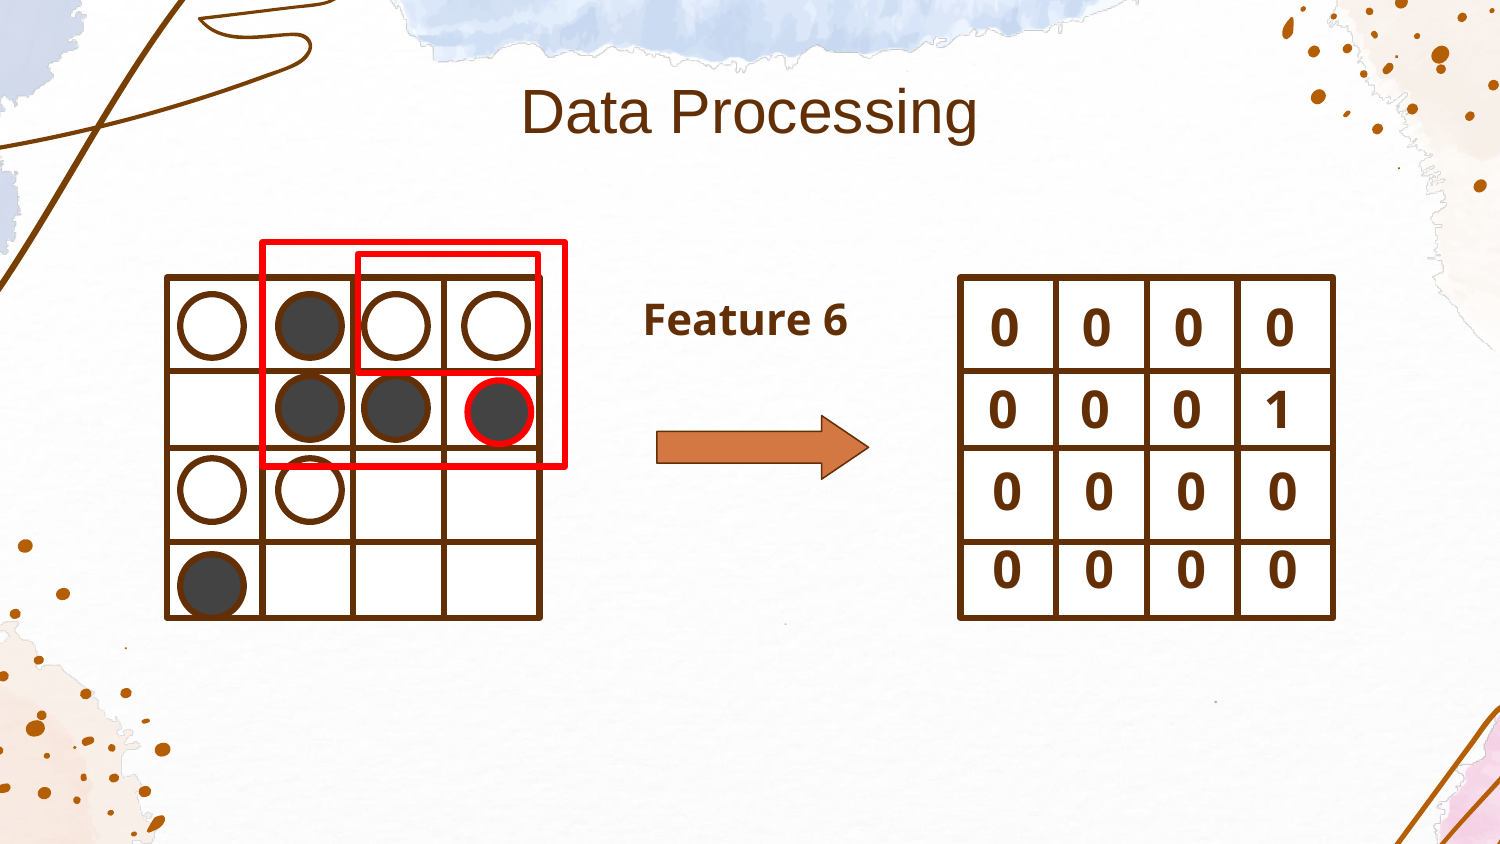

# Data Processing

Feature 6
0
0
0
0

0
0
0
1

0
0
0
0

0
0
0
0